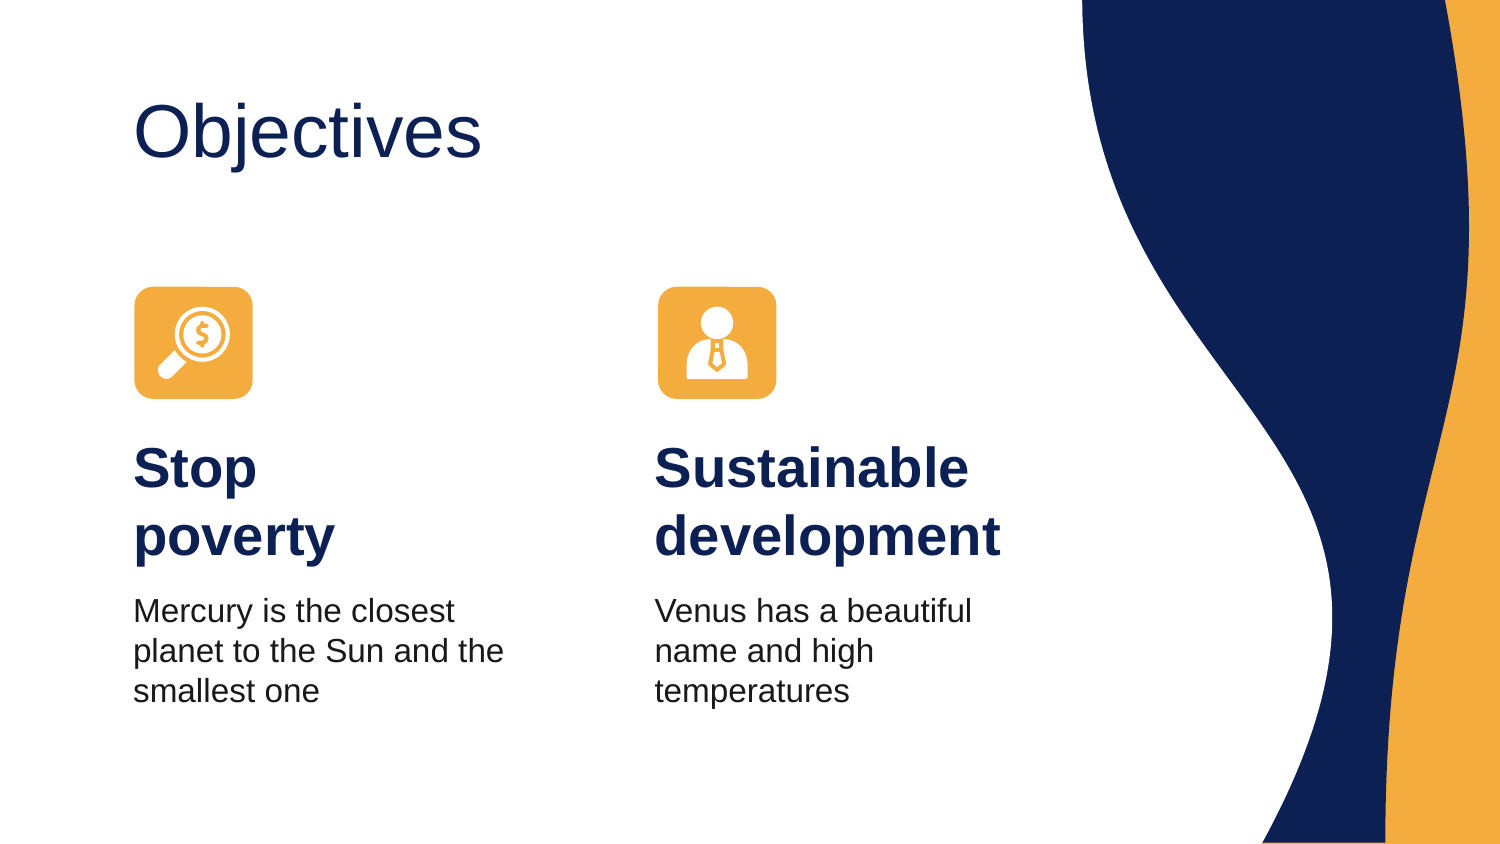

# Objectives

Stop
poverty
Sustainable development
Mercury is the closest planet to the Sun and the smallest one
Venus has a beautiful name and high temperatures